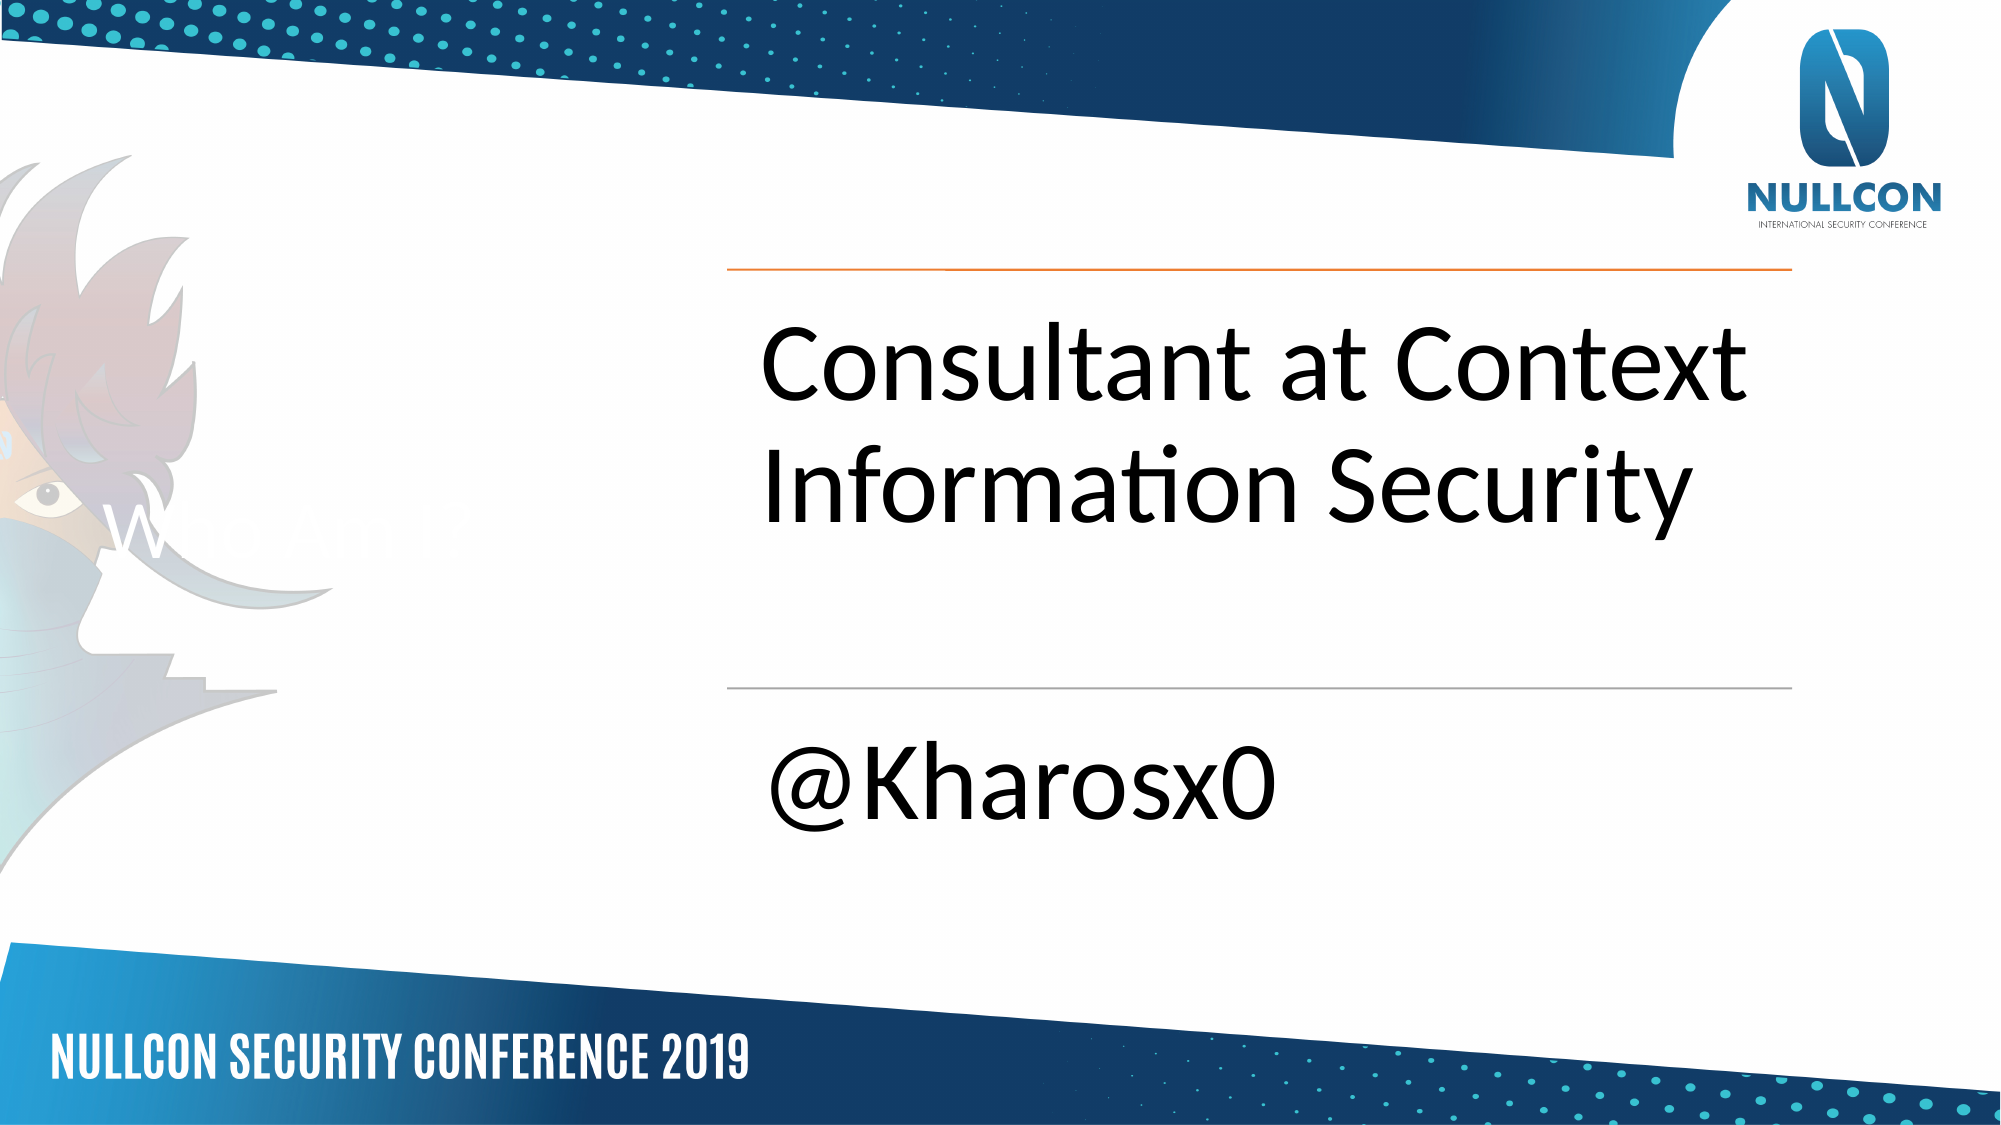

# Who Am I?

Consultant at Context Information Security
@Kharosx0